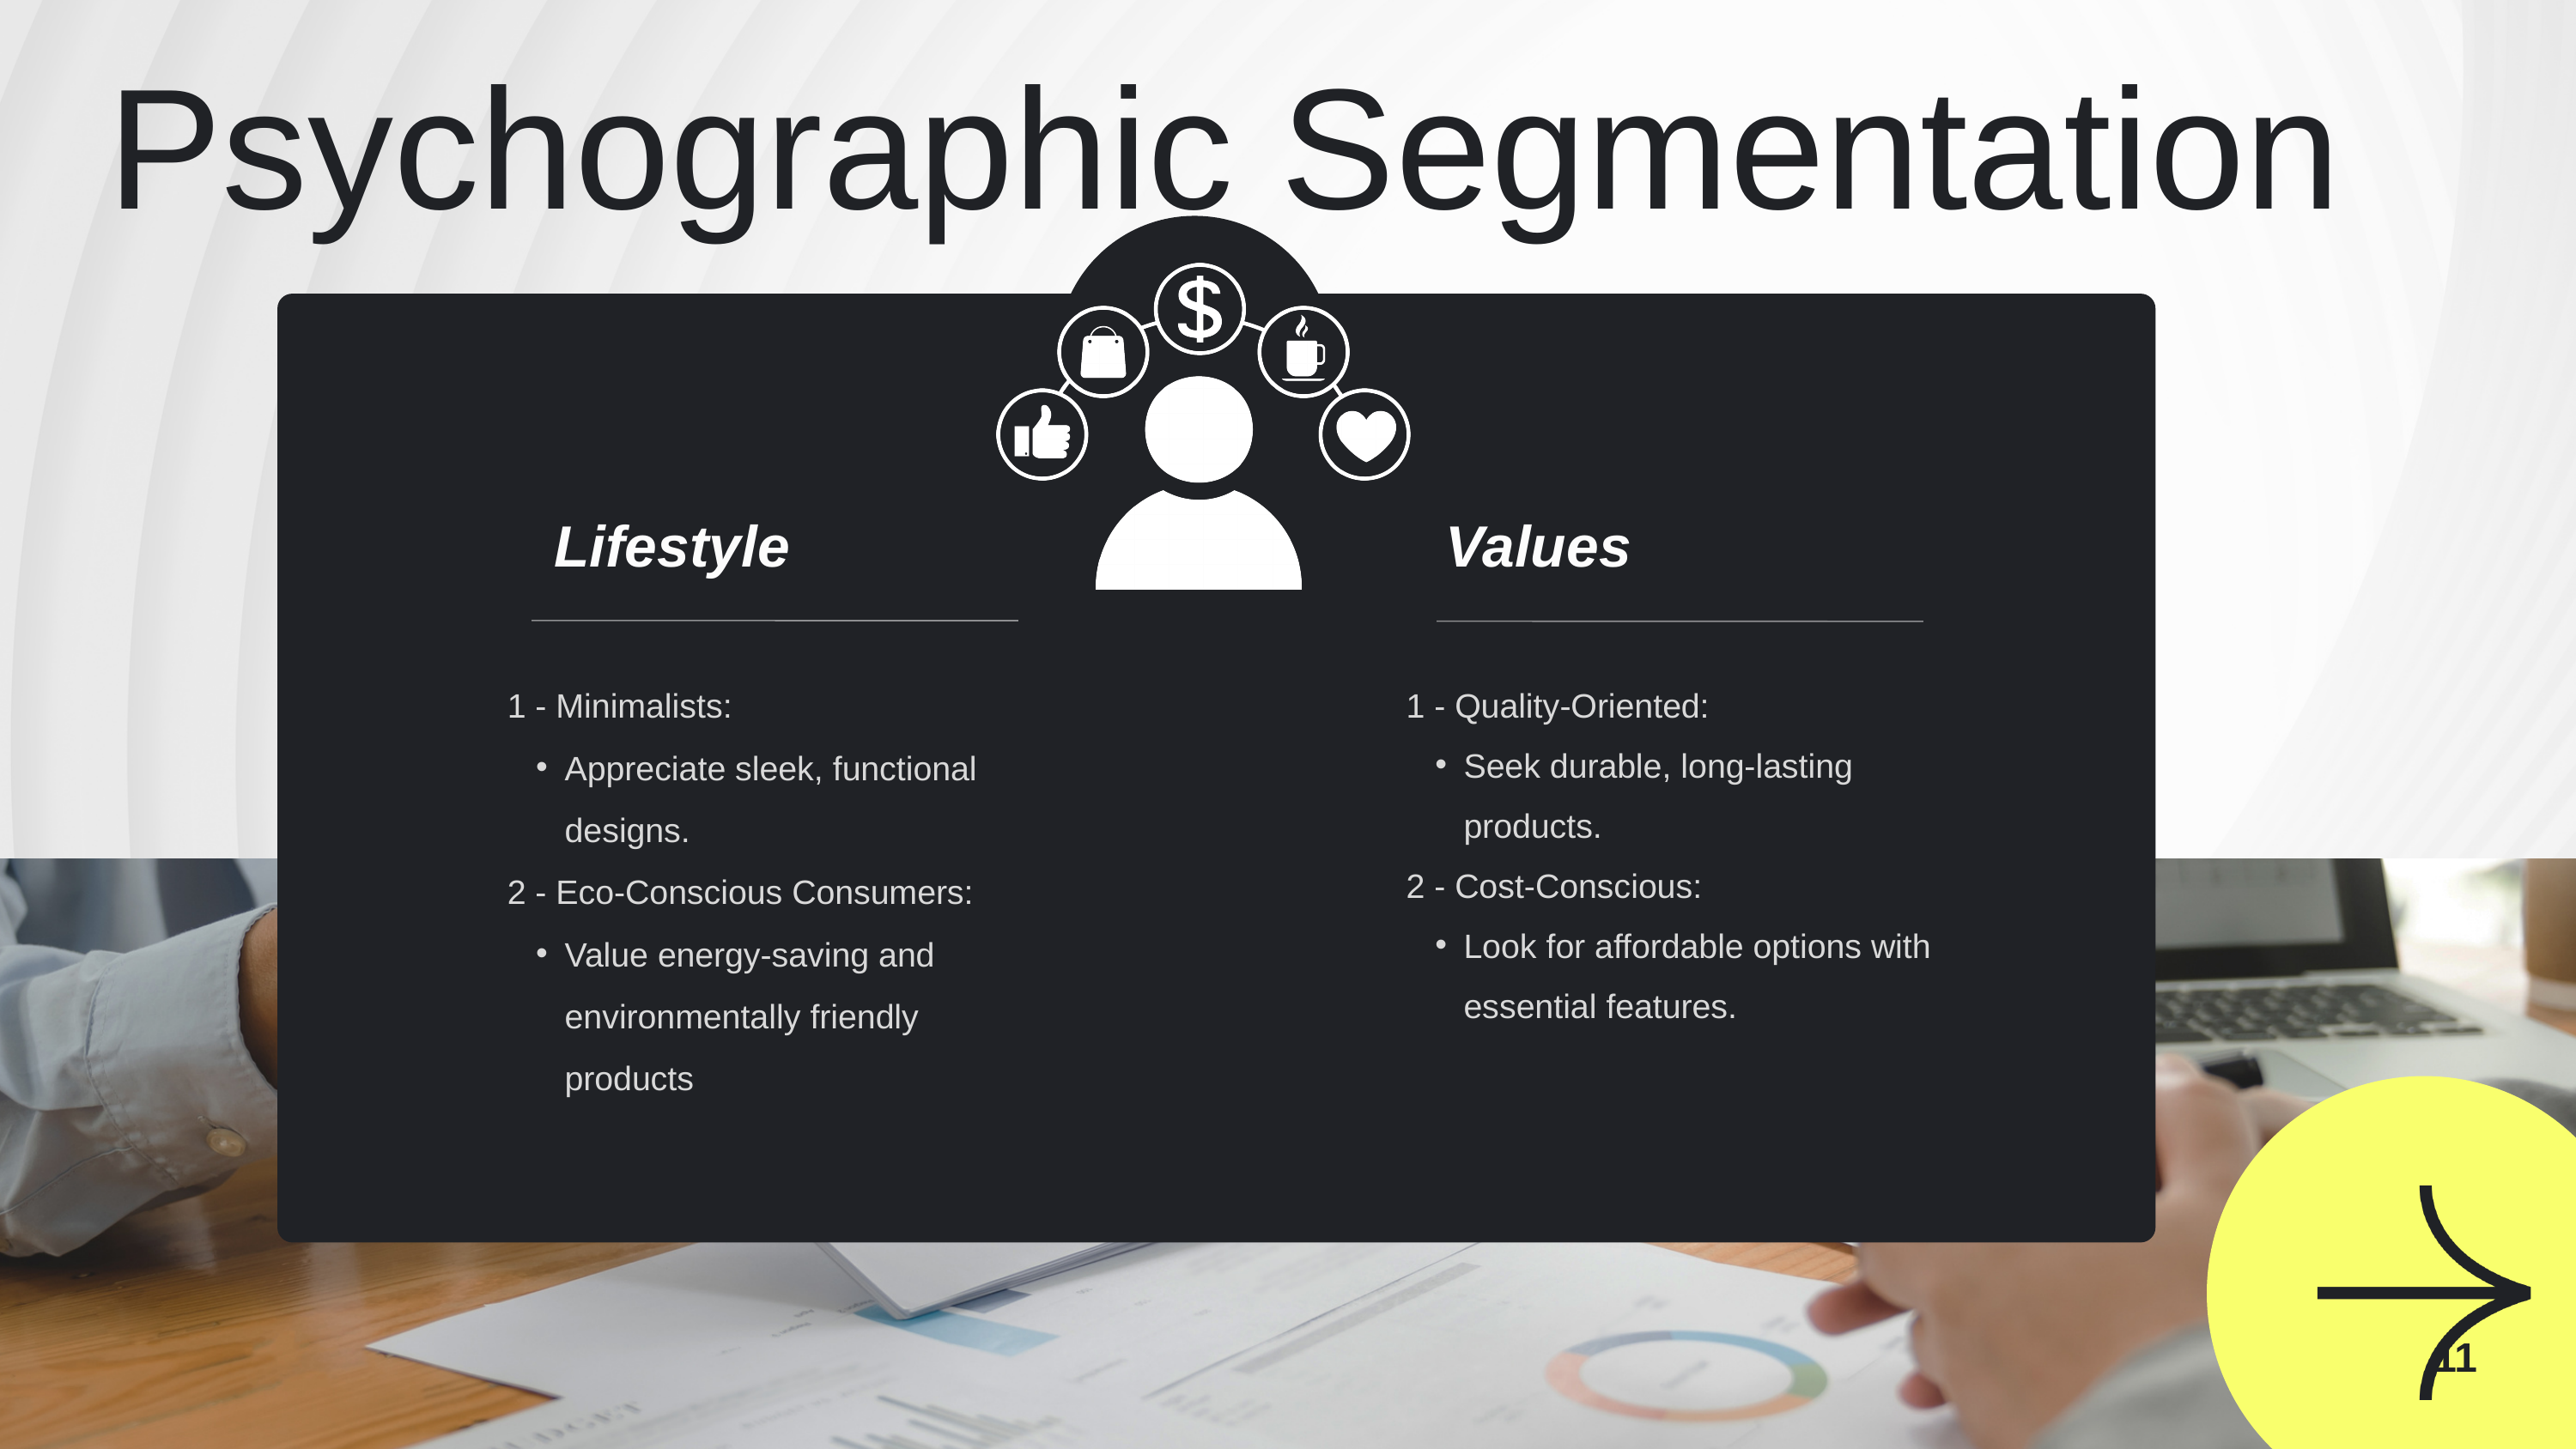

Psychographic Segmentation

Lifestyle
Values

1 - Minimalists:
Appreciate sleek, functional designs.
2 - Eco-Conscious Consumers:
Value energy-saving and environmentally friendly products

1 - Quality-Oriented:
Seek durable, long-lasting products.
2 - Cost-Conscious:
Look for affordable options with essential features.

11